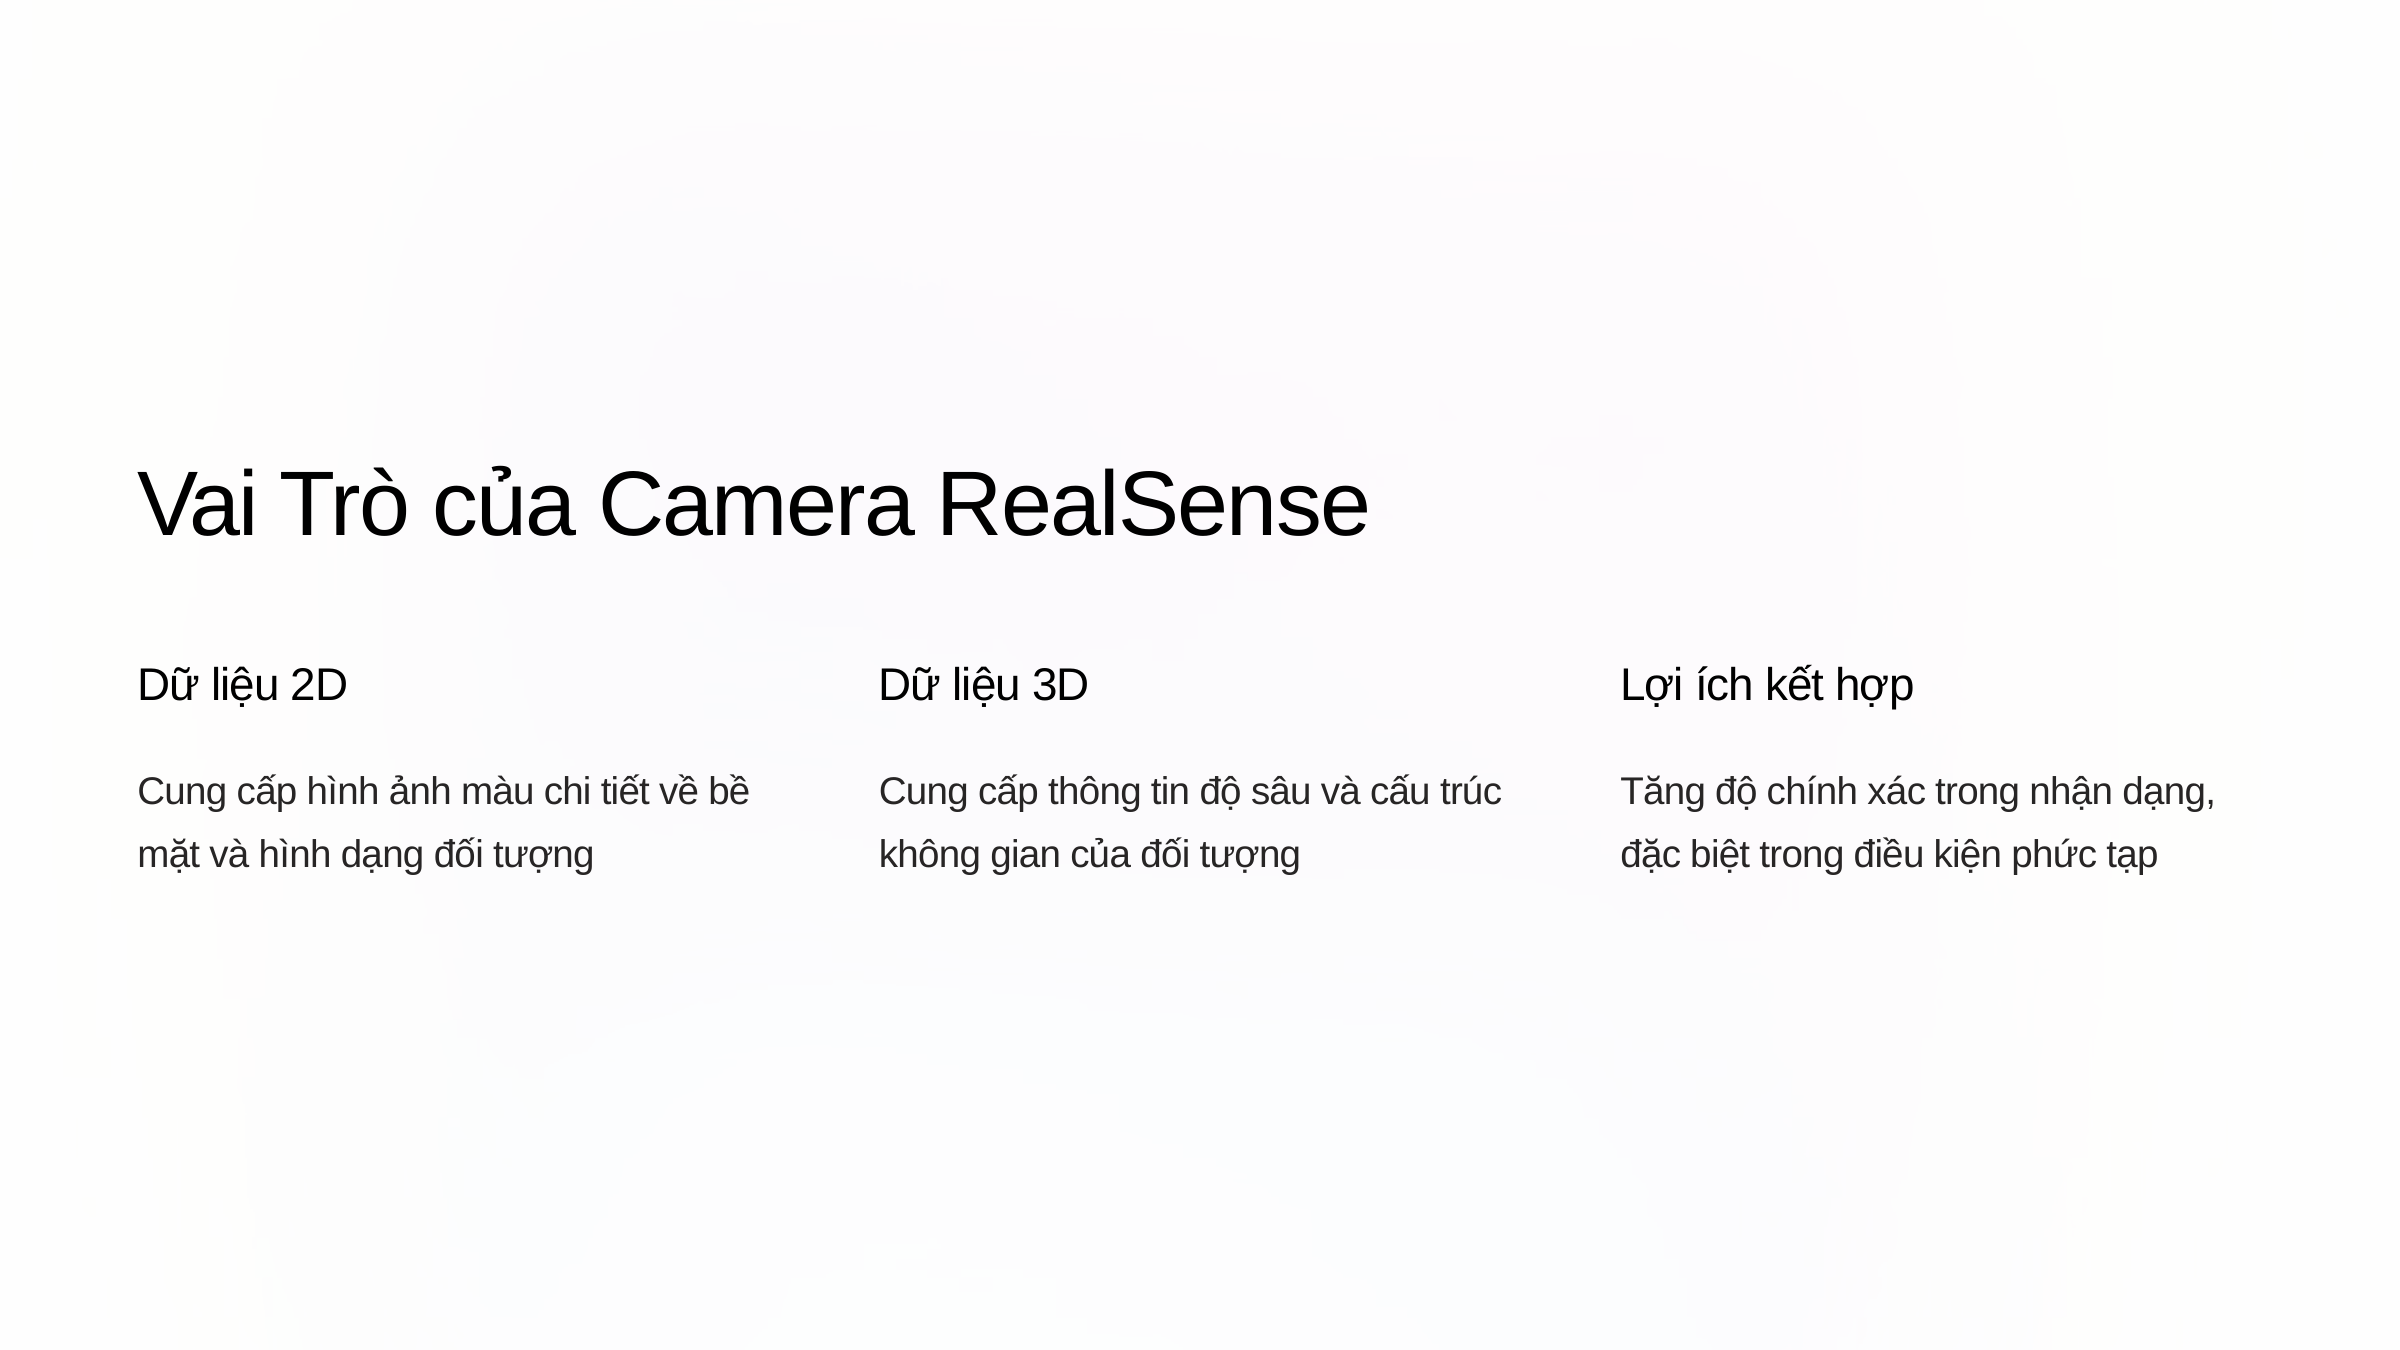

Vai Trò của Camera RealSense
Dữ liệu 2D
Dữ liệu 3D
Lợi ích kết hợp
Cung cấp hình ảnh màu chi tiết về bề mặt và hình dạng đối tượng
Cung cấp thông tin độ sâu và cấu trúc không gian của đối tượng
Tăng độ chính xác trong nhận dạng, đặc biệt trong điều kiện phức tạp